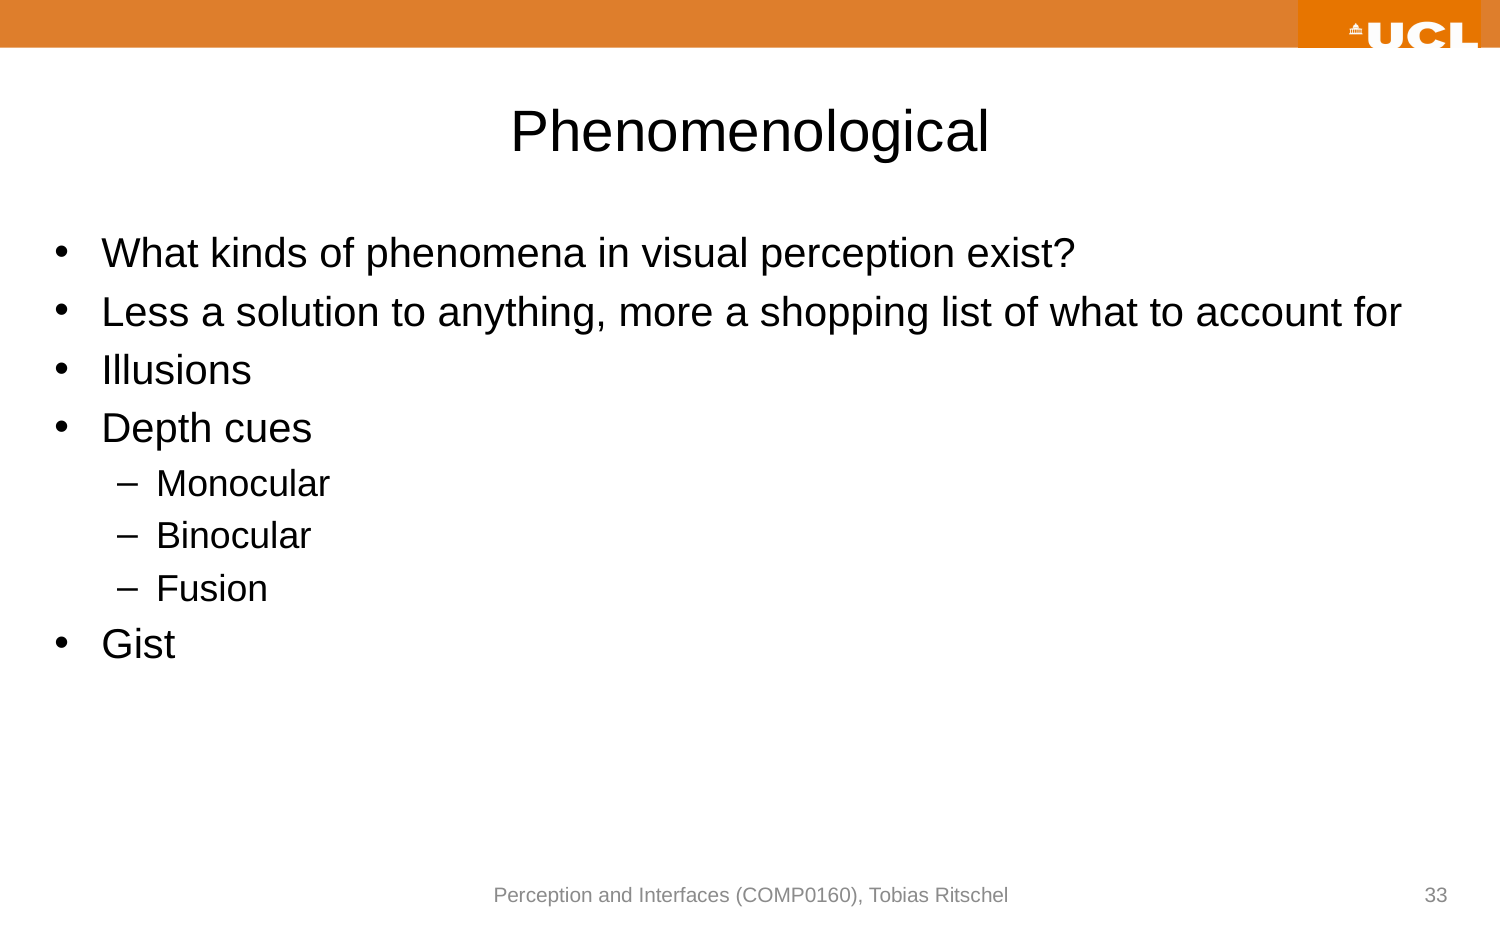

# Phenomenological
What kinds of phenomena in visual perception exist?
Less a solution to anything, more a shopping list of what to account for
Illusions
Depth cues
Monocular
Binocular
Fusion
Gist

Perception and Interfaces (COMP0160), Tobias Ritschel
33